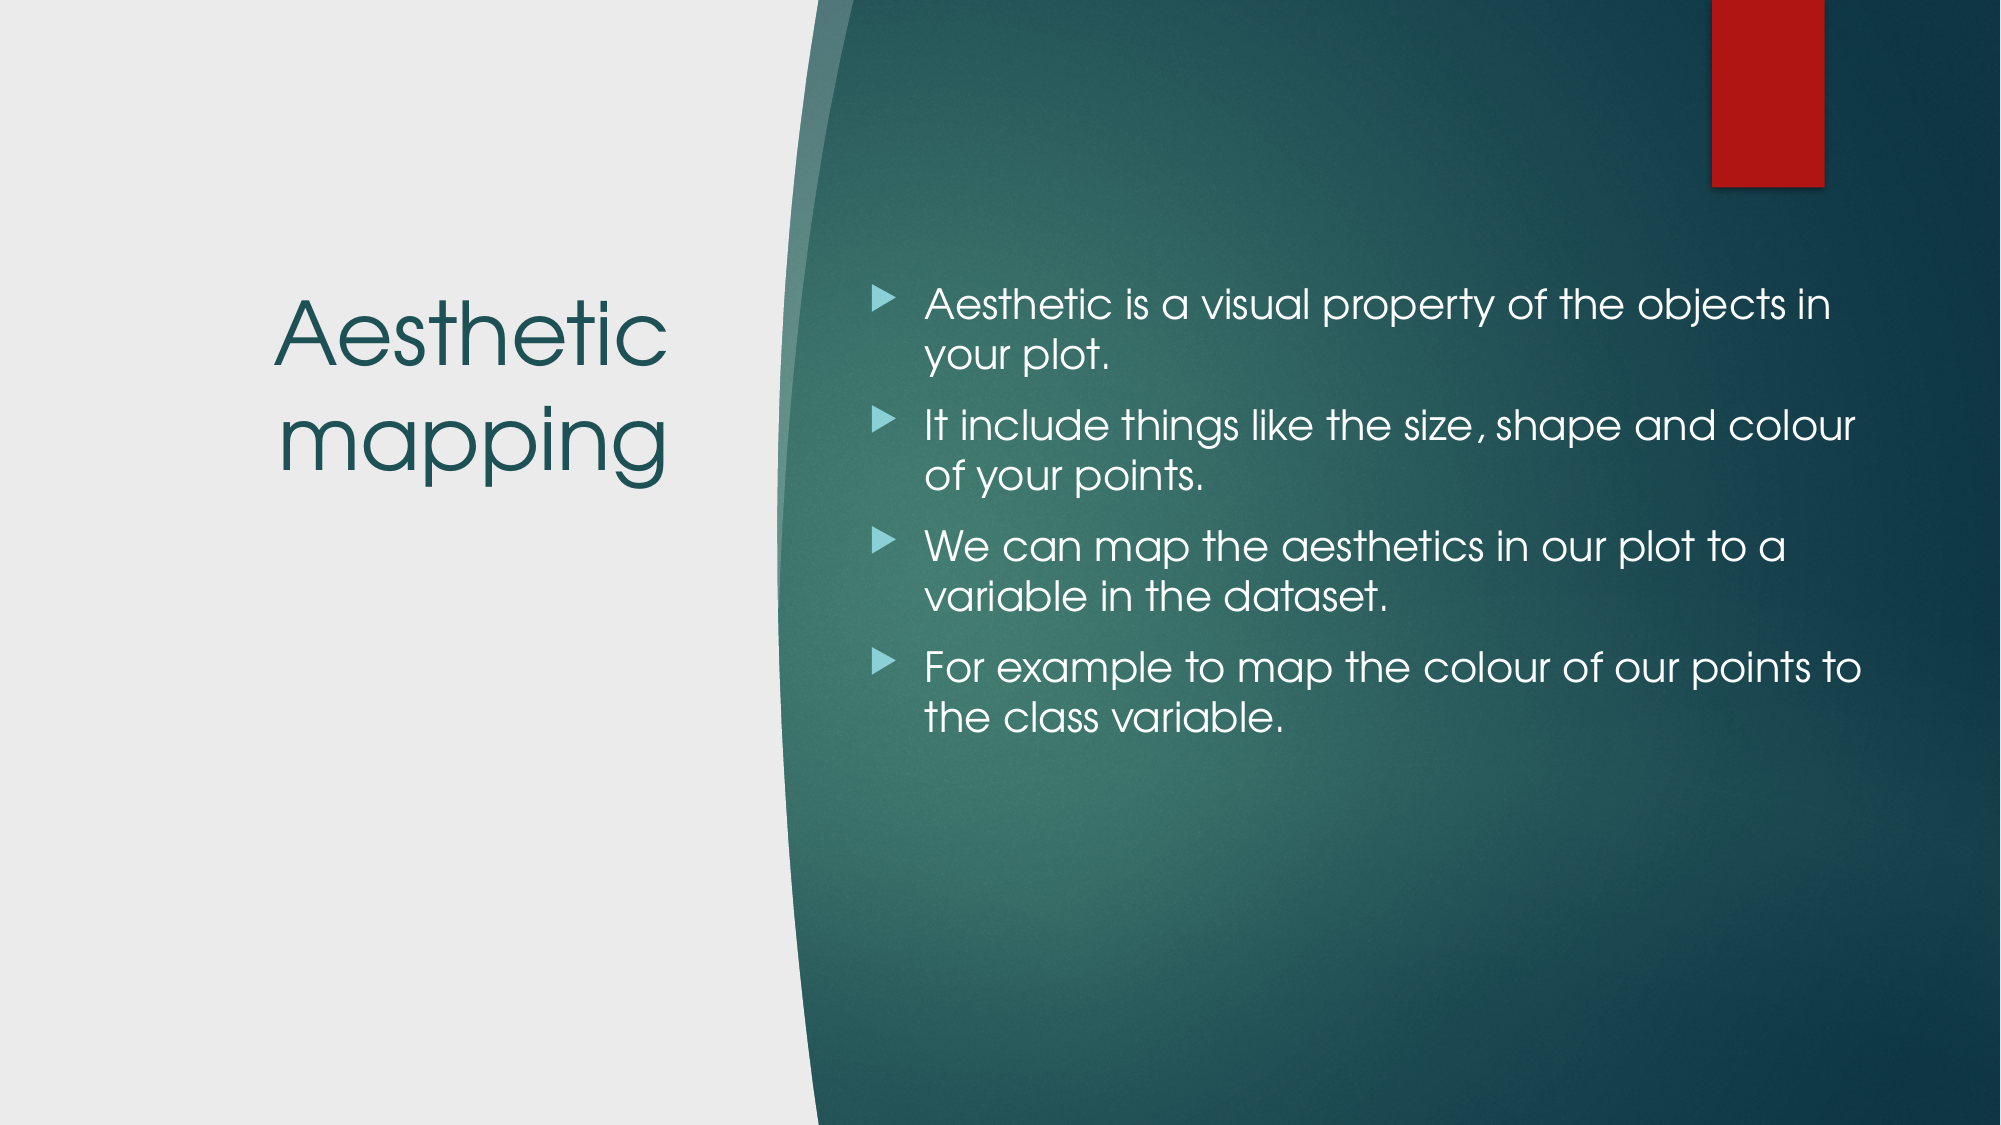

# Aesthetic mapping
Aesthetic is a visual property of the objects in your plot.
It include things like the size, shape and colour of your points.
We can map the aesthetics in our plot to a variable in the dataset.
For example to map the colour of our points to the class variable.